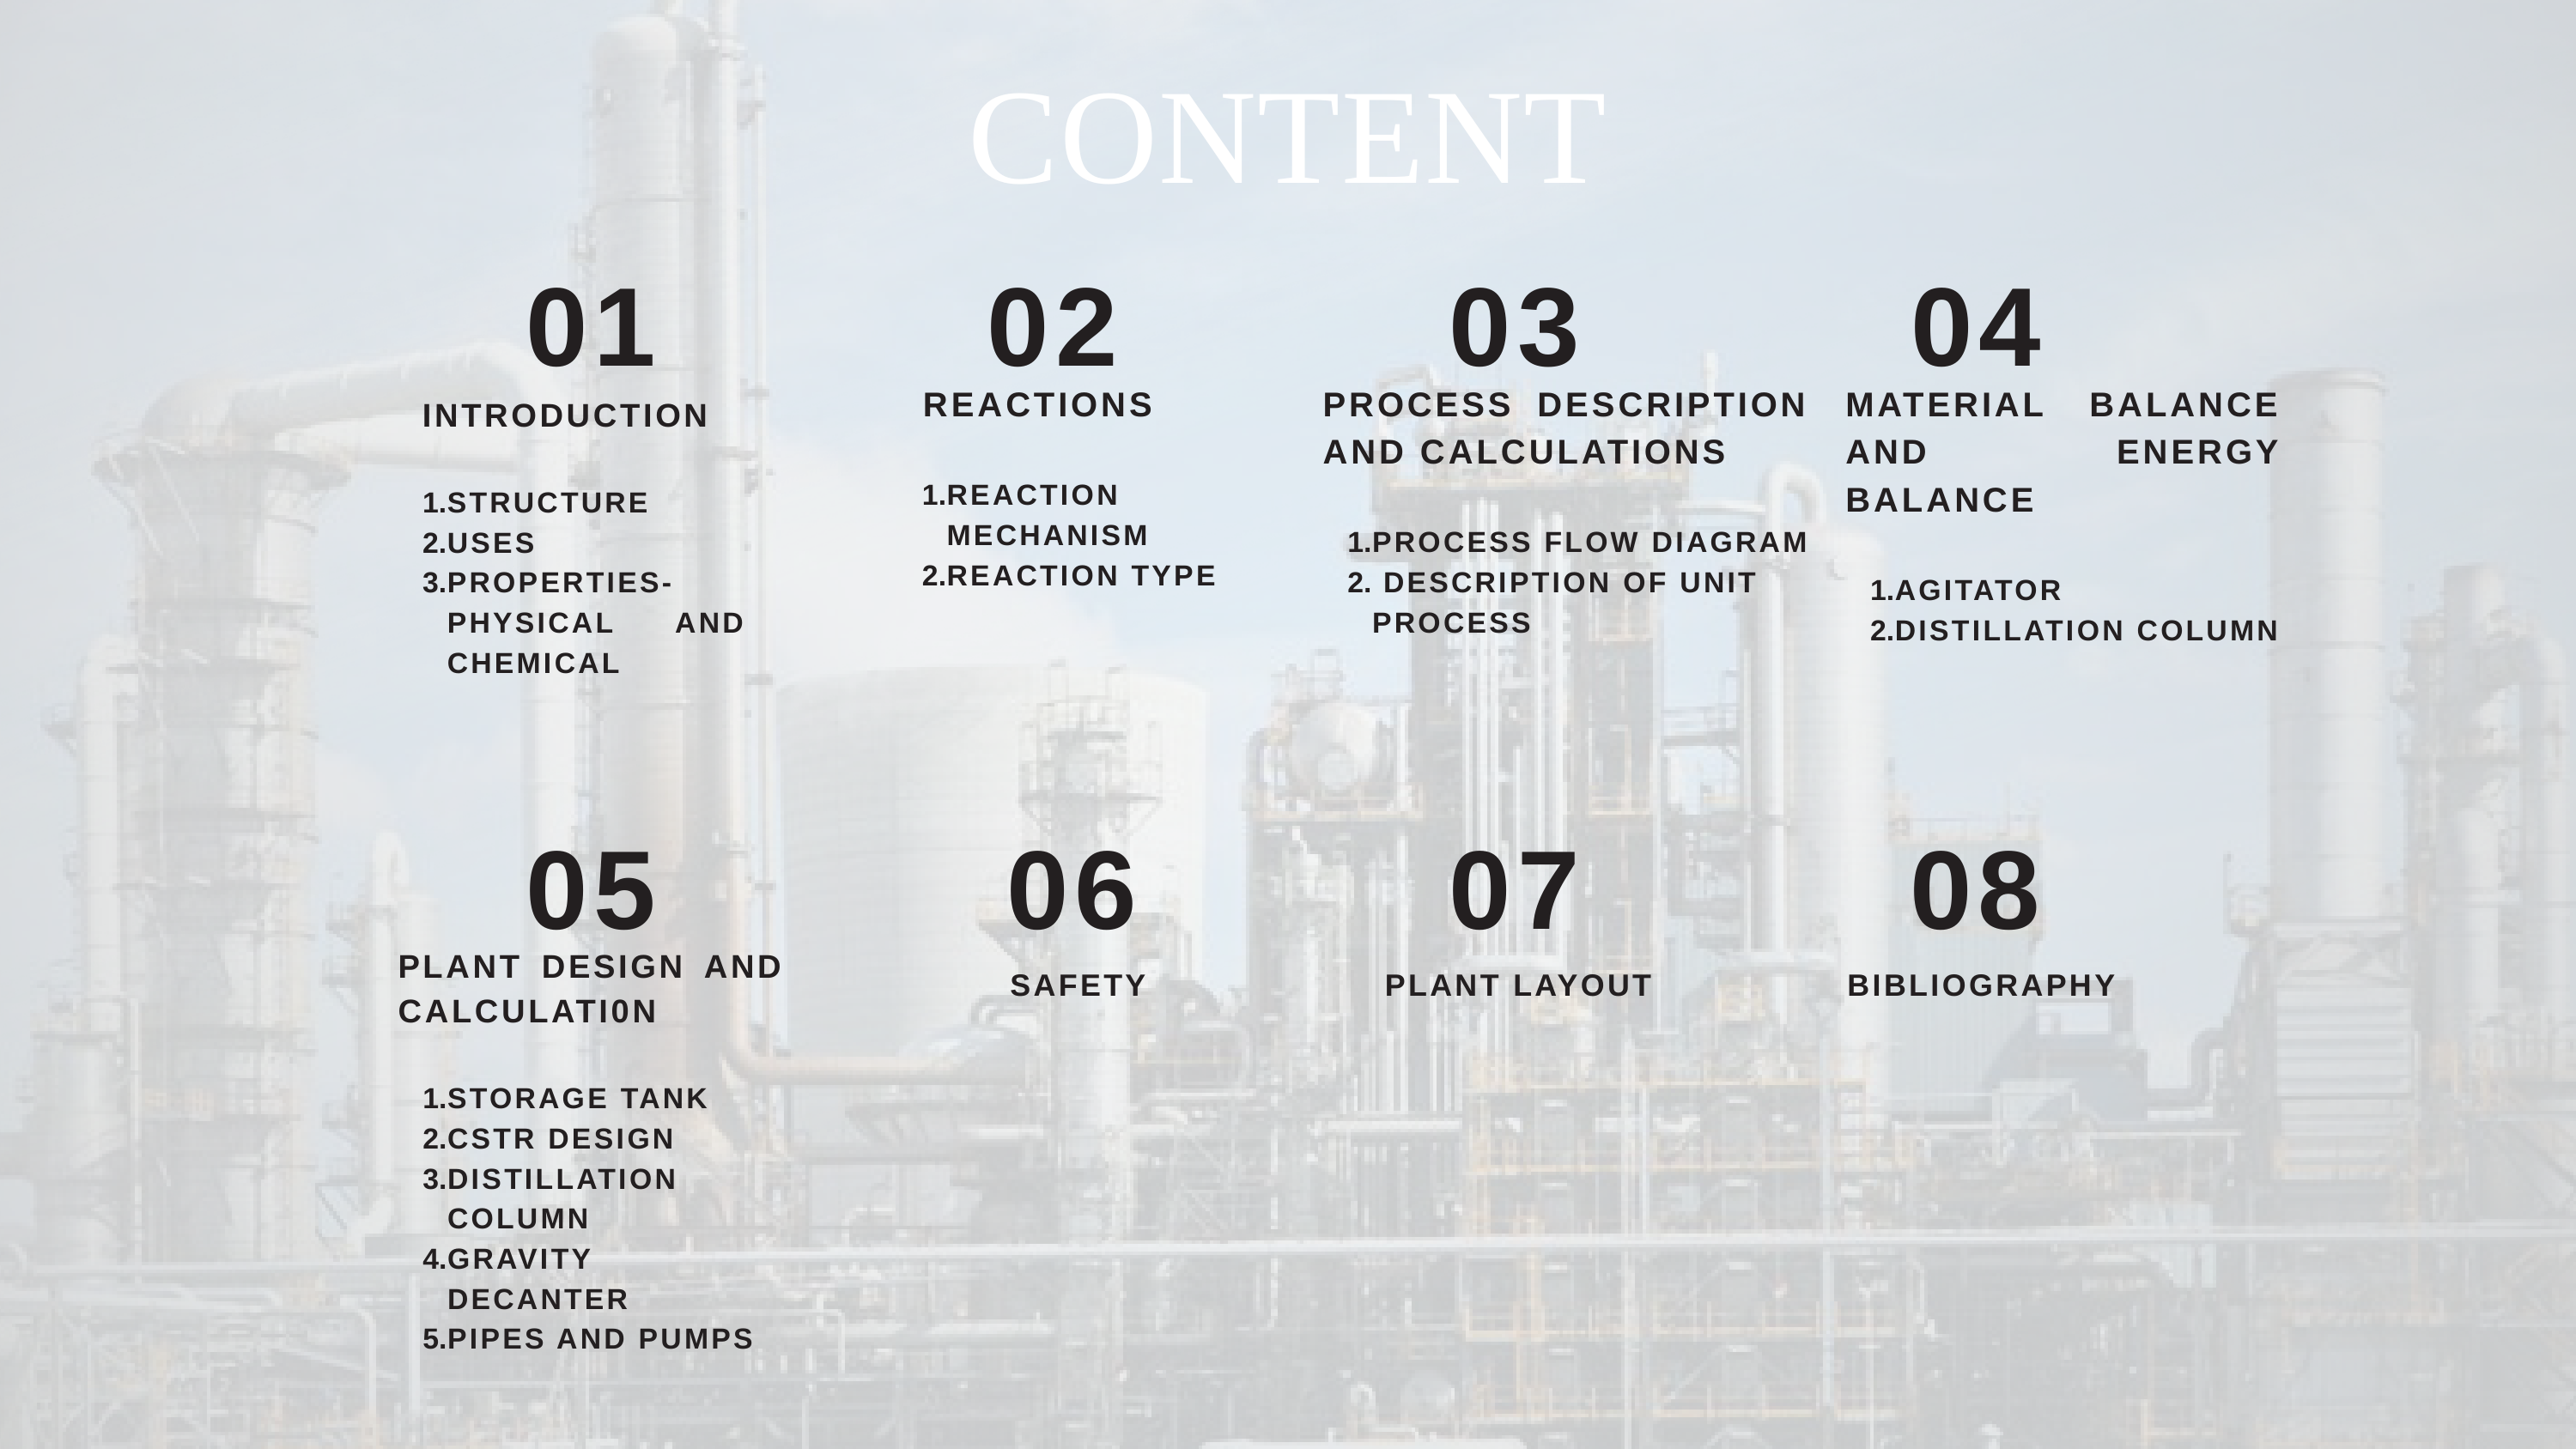

CONTENT
01
02
03
04
  REACTIONS

REACTION MECHANISM
REACTION TYPE

PROCESS DESCRIPTION AND CALCULATIONS

PROCESS FLOW DIAGRAM
 DESCRIPTION OF UNIT PROCESS

MATERIAL BALANCE AND ENERGY BALANCE

AGITATOR
DISTILLATION COLUMN

  INTRODUCTION

STRUCTURE
USES
PROPERTIES-PHYSICAL AND CHEMICAL

05
06
07
08
PLANT DESIGN AND CALCULATI0N

STORAGE TANK
CSTR DESIGN
DISTILLATION COLUMN
GRAVITY DECANTER
PIPES AND PUMPS

SAFETY

PLANT LAYOUT

BIBLIOGRAPHY